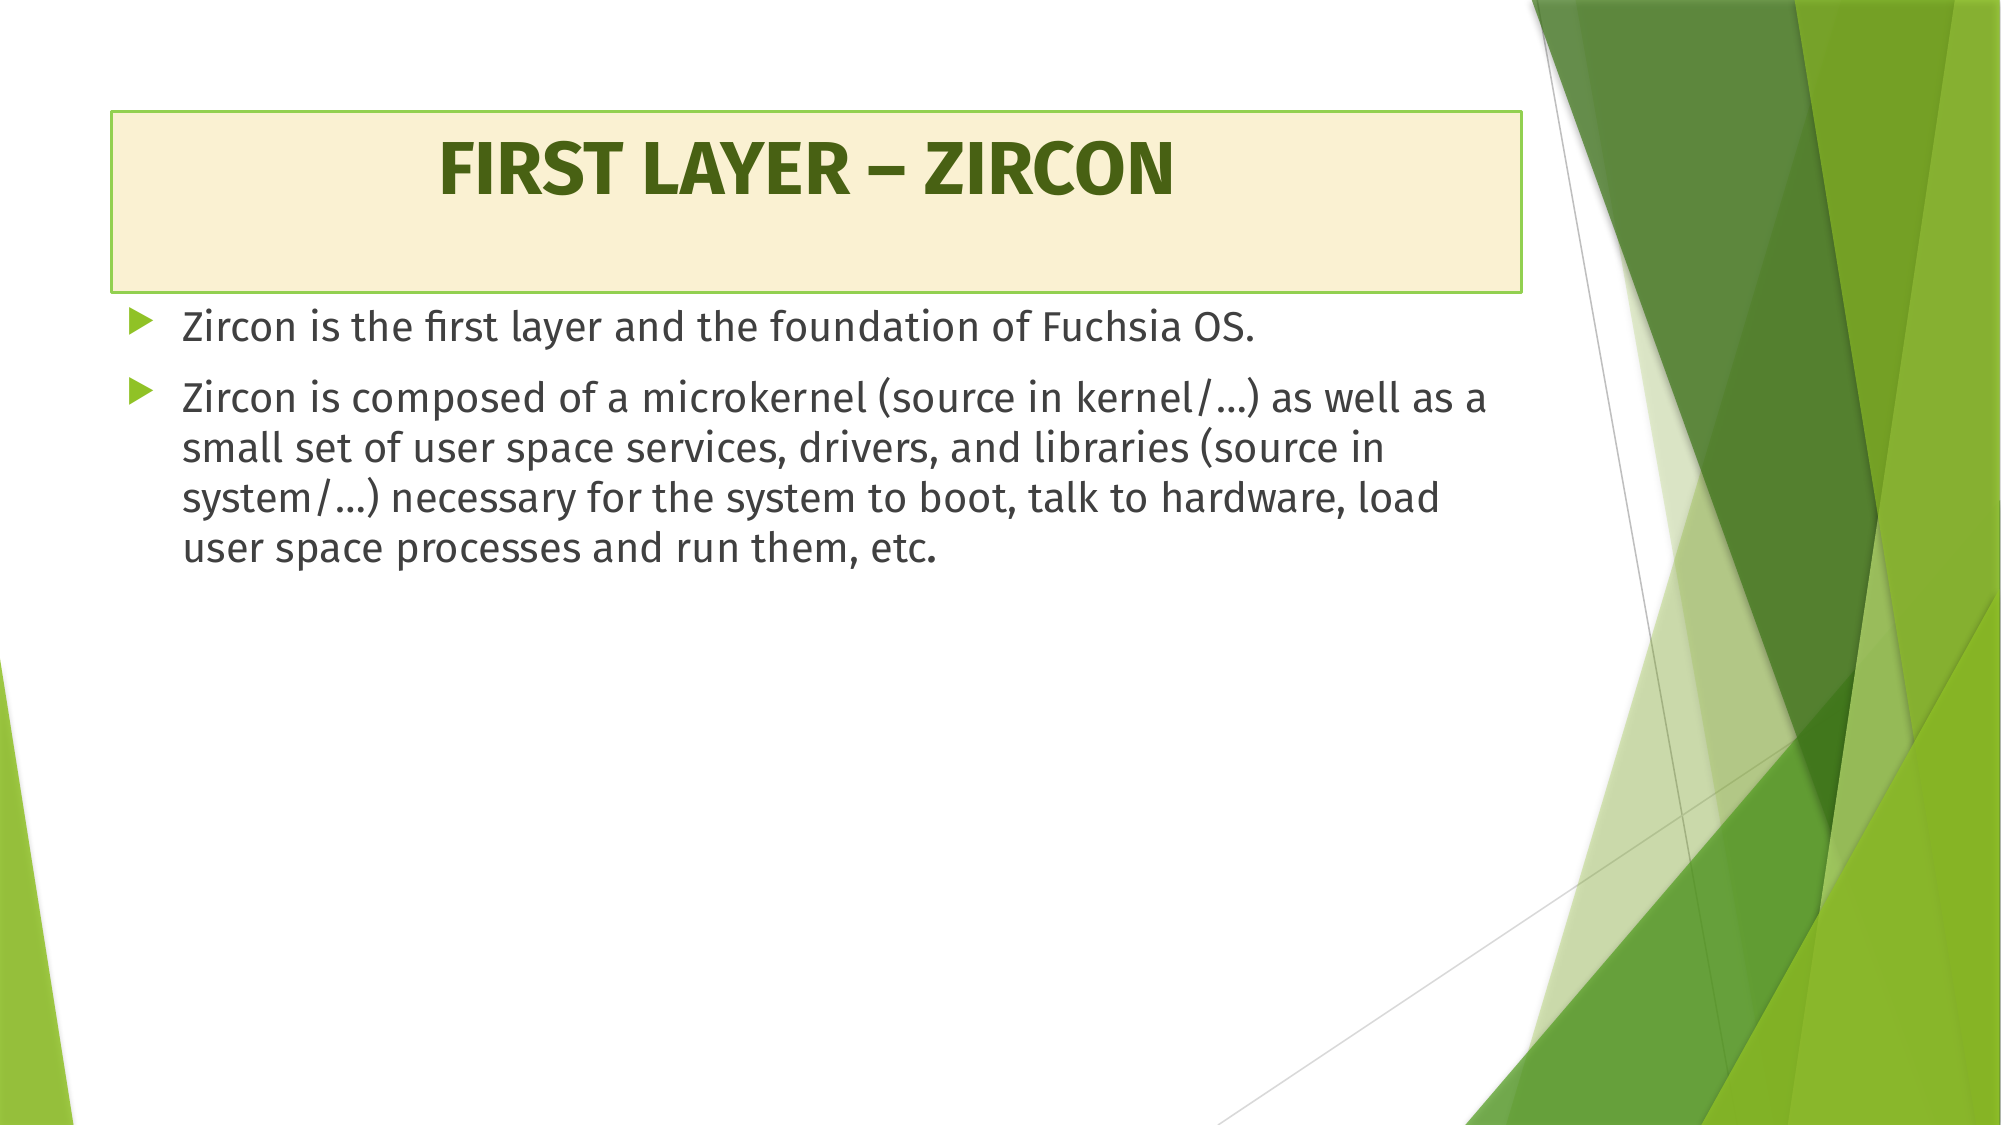

# FIRST LAYER – ZIRCON
Zircon is the first layer and the foundation of Fuchsia OS.
Zircon is composed of a microkernel (source in kernel/…) as well as a small set of user space services, drivers, and libraries (source in system/…) necessary for the system to boot, talk to hardware, load user space processes and run them, etc.